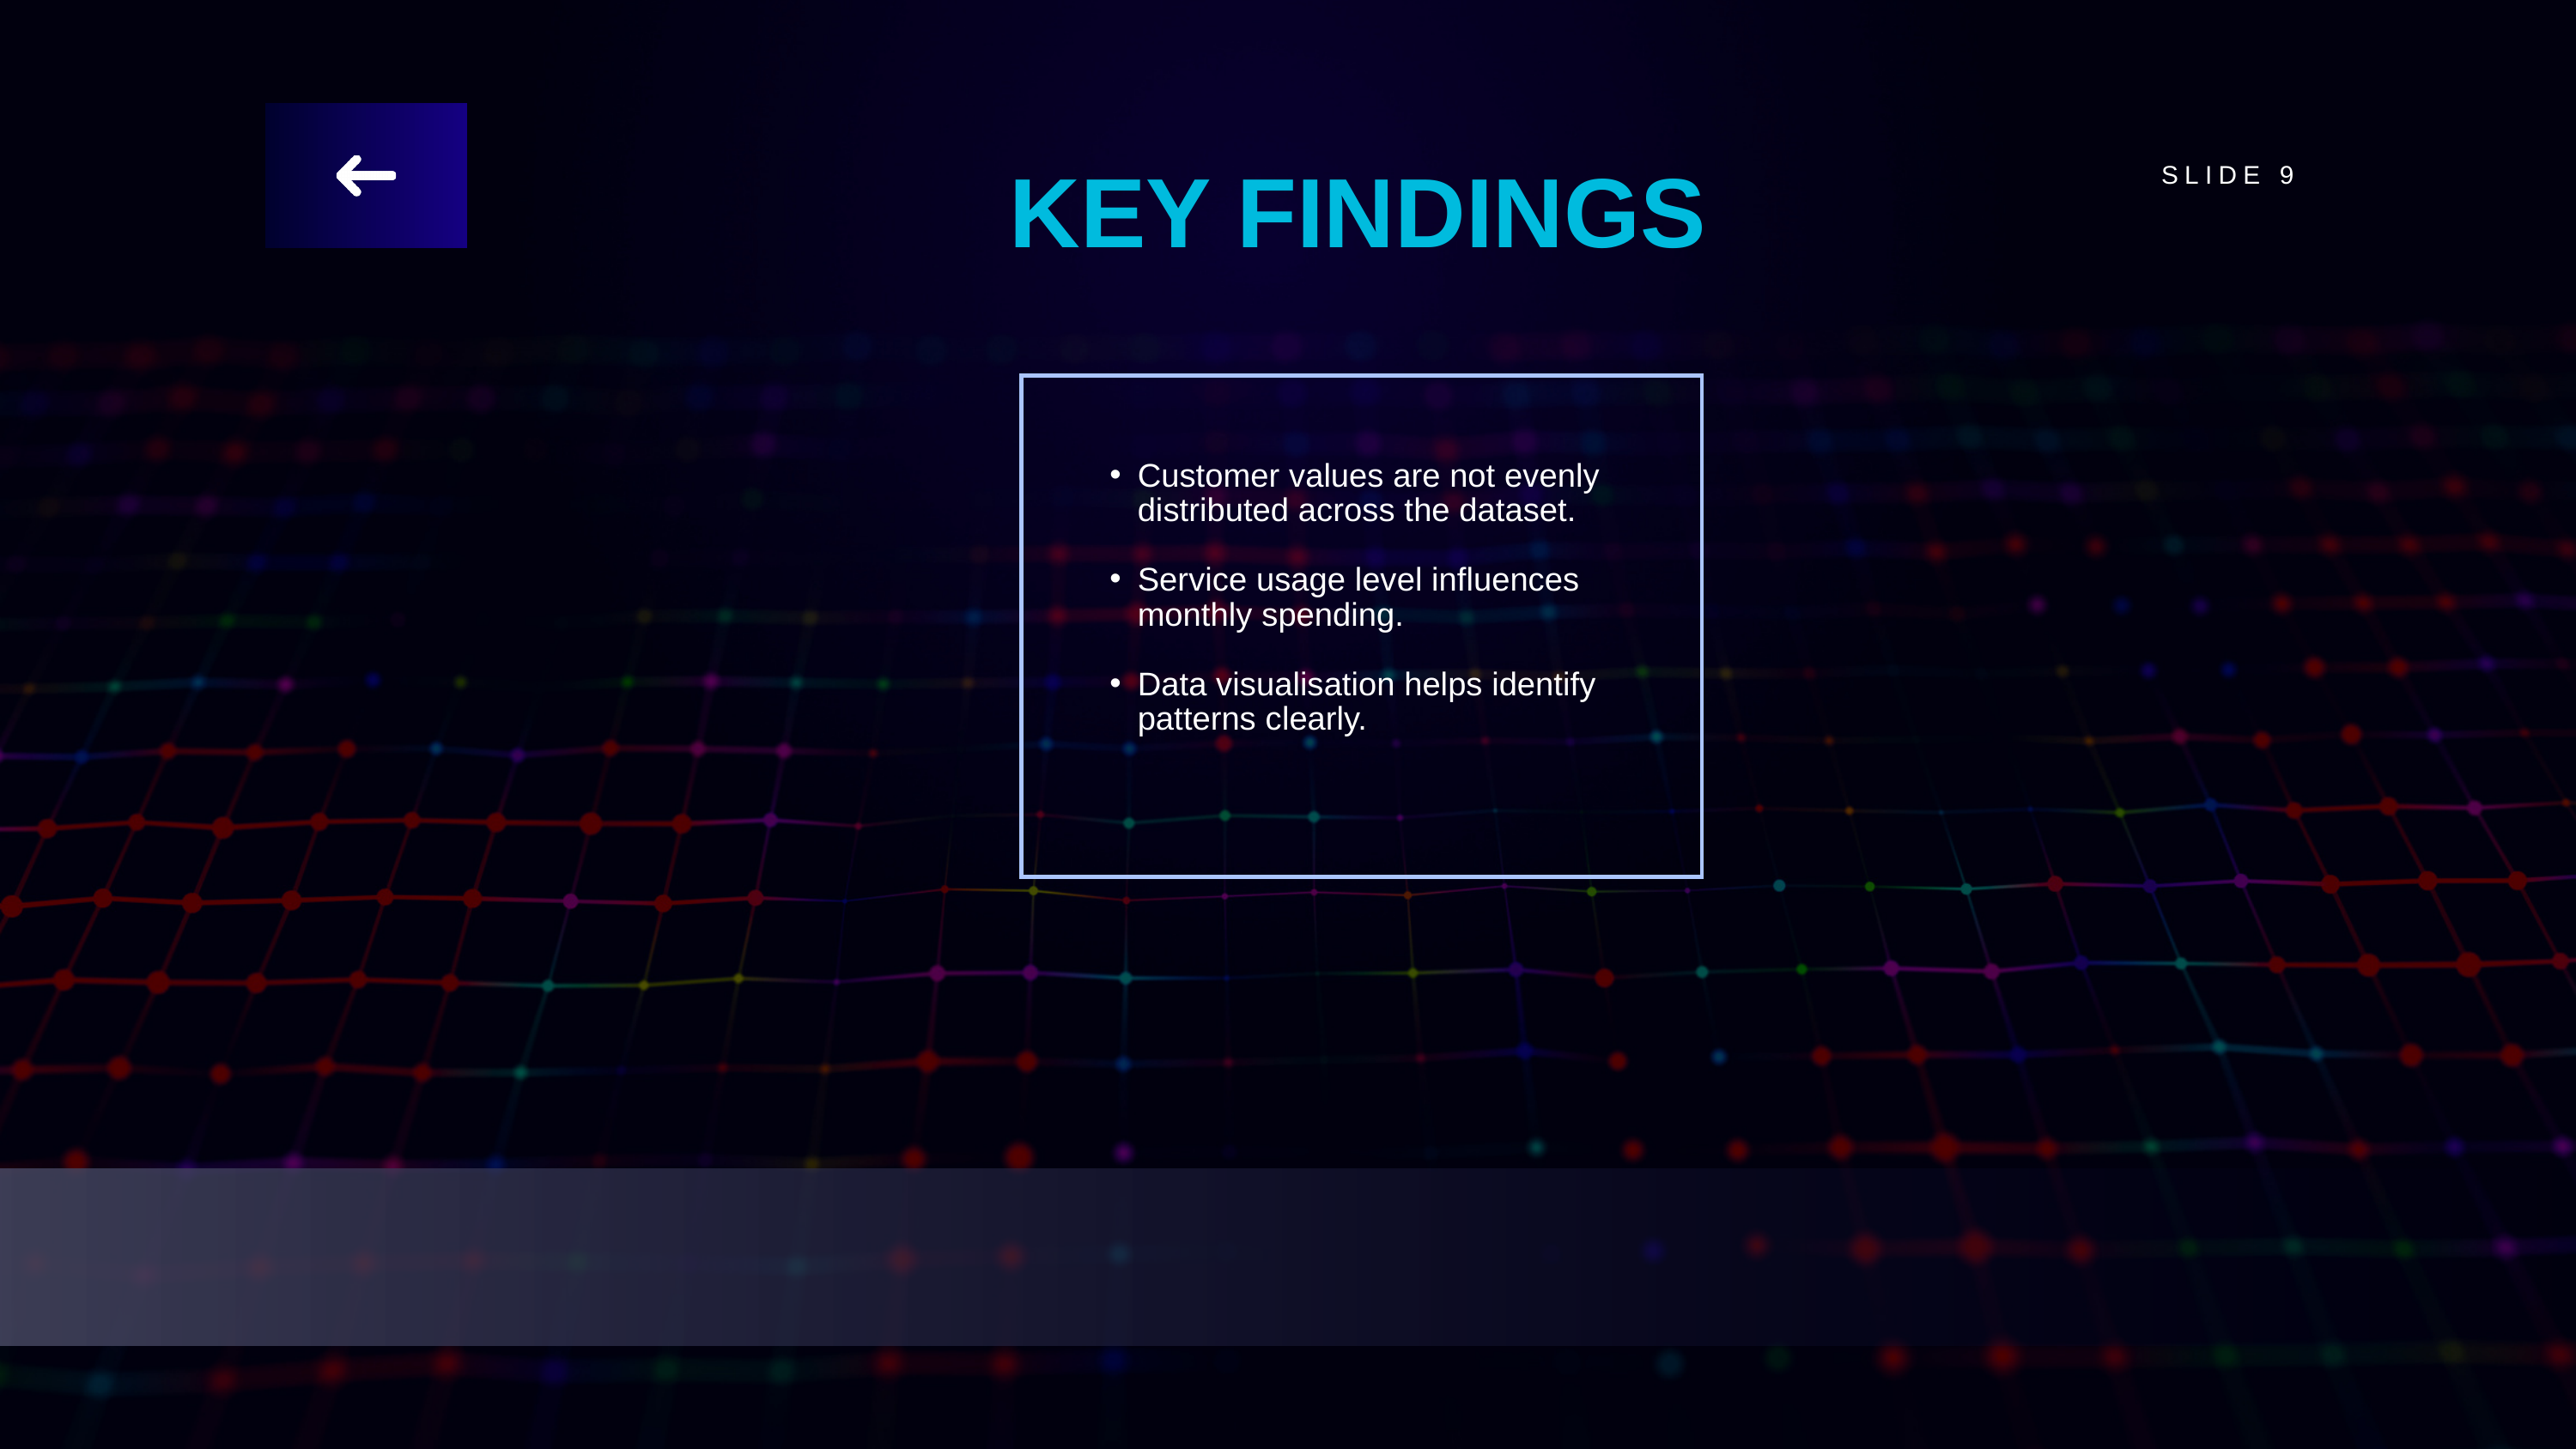

SLIDE 9
 KEY FINDINGS

Customer values are not evenly distributed across the dataset.

Service usage level influences monthly spending.

Data visualisation helps identify patterns clearly.